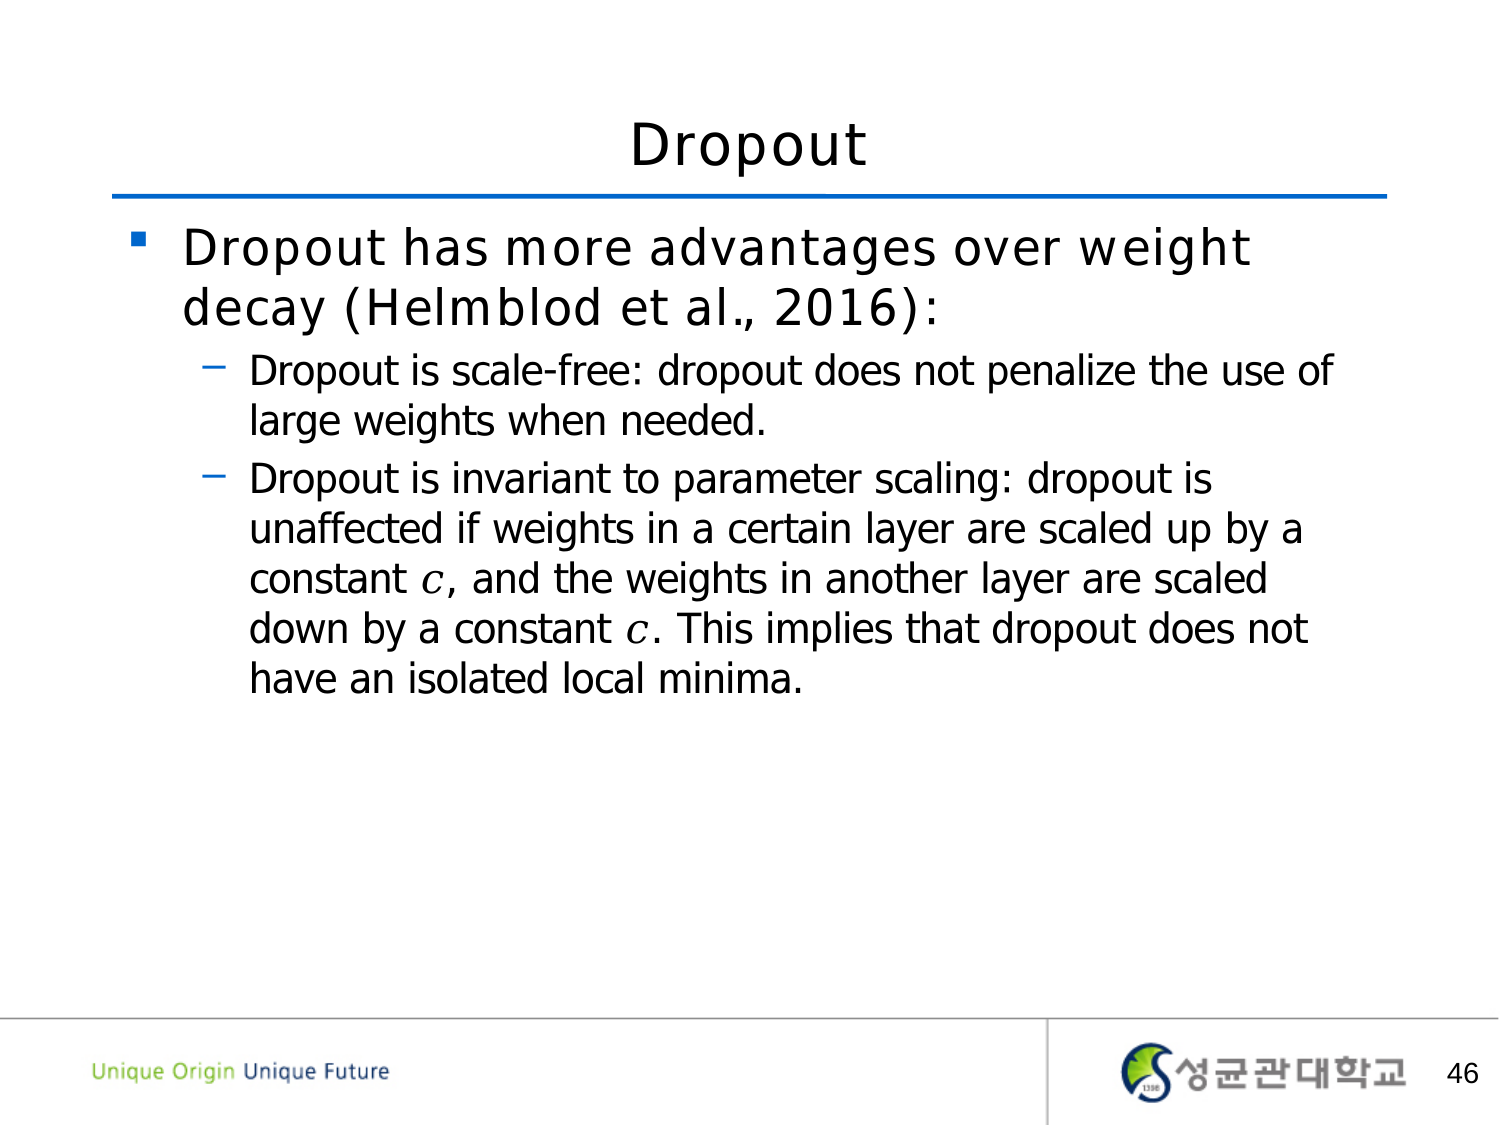

# Dropout
Dropout has more advantages over weight decay (Helmblod et al., 2016):
Dropout is scale-free: dropout does not penalize the use of large weights when needed.
Dropout is invariant to parameter scaling: dropout is unaffected if weights in a certain layer are scaled up by a constant 𝑐, and the weights in another layer are scaled down by a constant 𝑐. This implies that dropout does not have an isolated local minima.

46